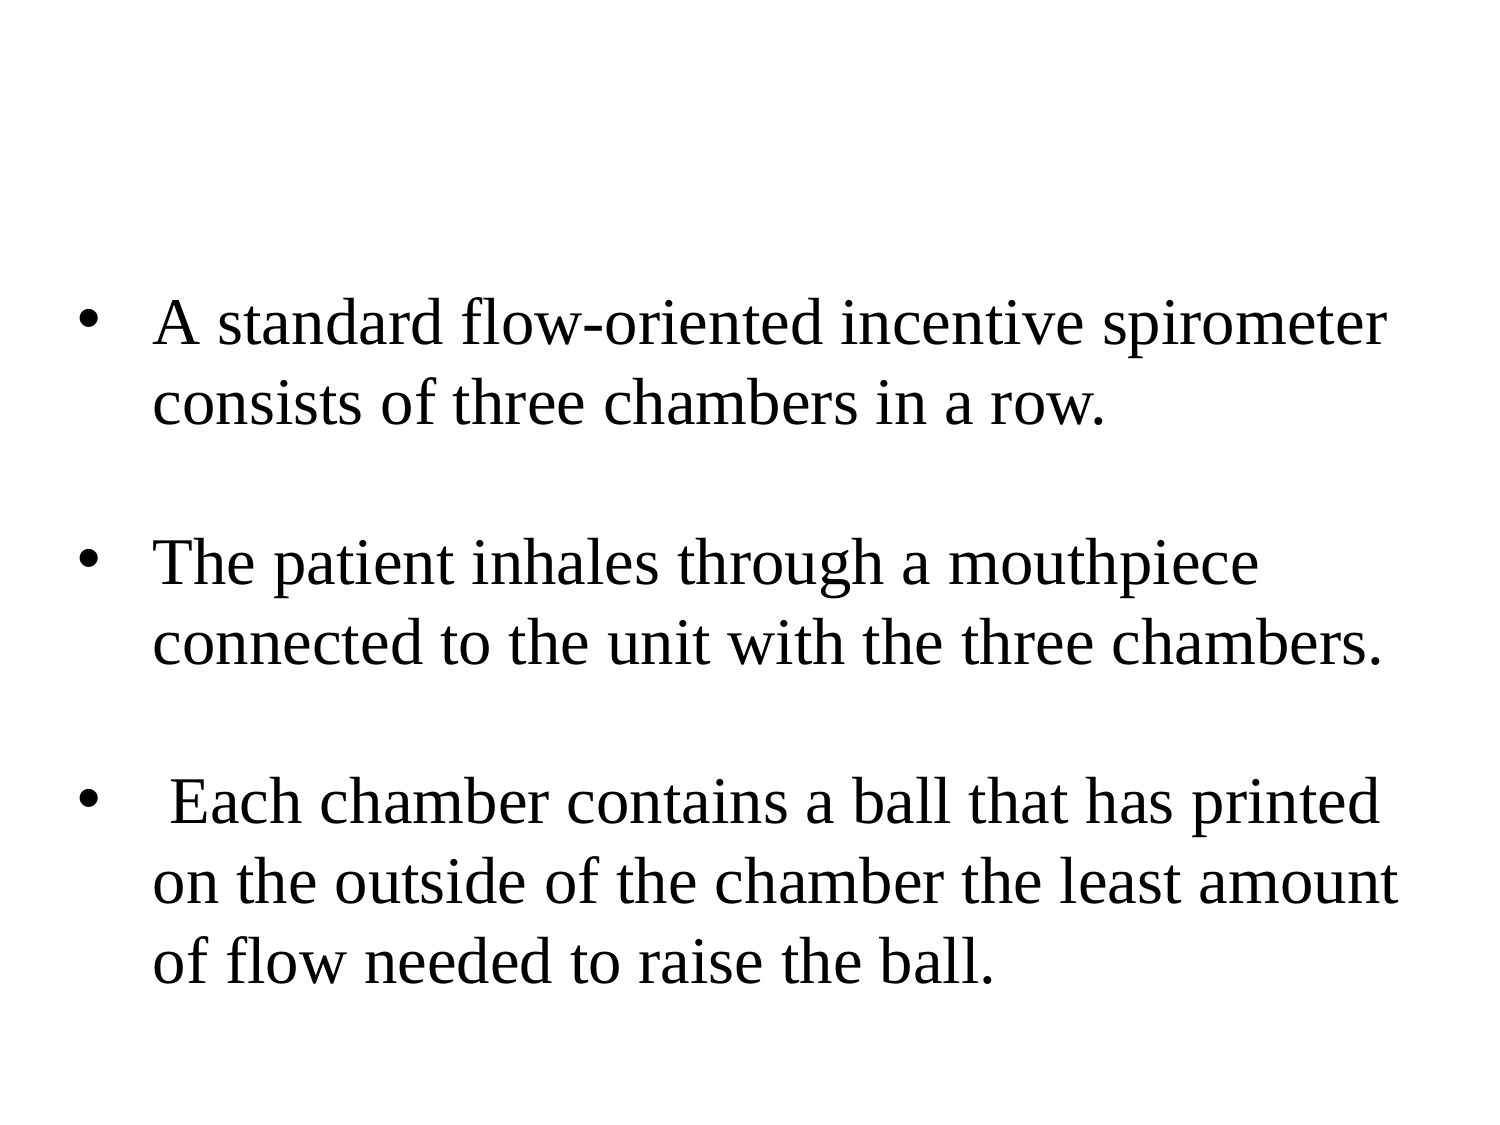

#
A standard flow-oriented incentive spirometer consists of three chambers in a row.

The patient inhales through a mouthpiece connected to the unit with the three chambers.

 Each chamber contains a ball that has printed on the outside of the chamber the least amount of flow needed to raise the ball.